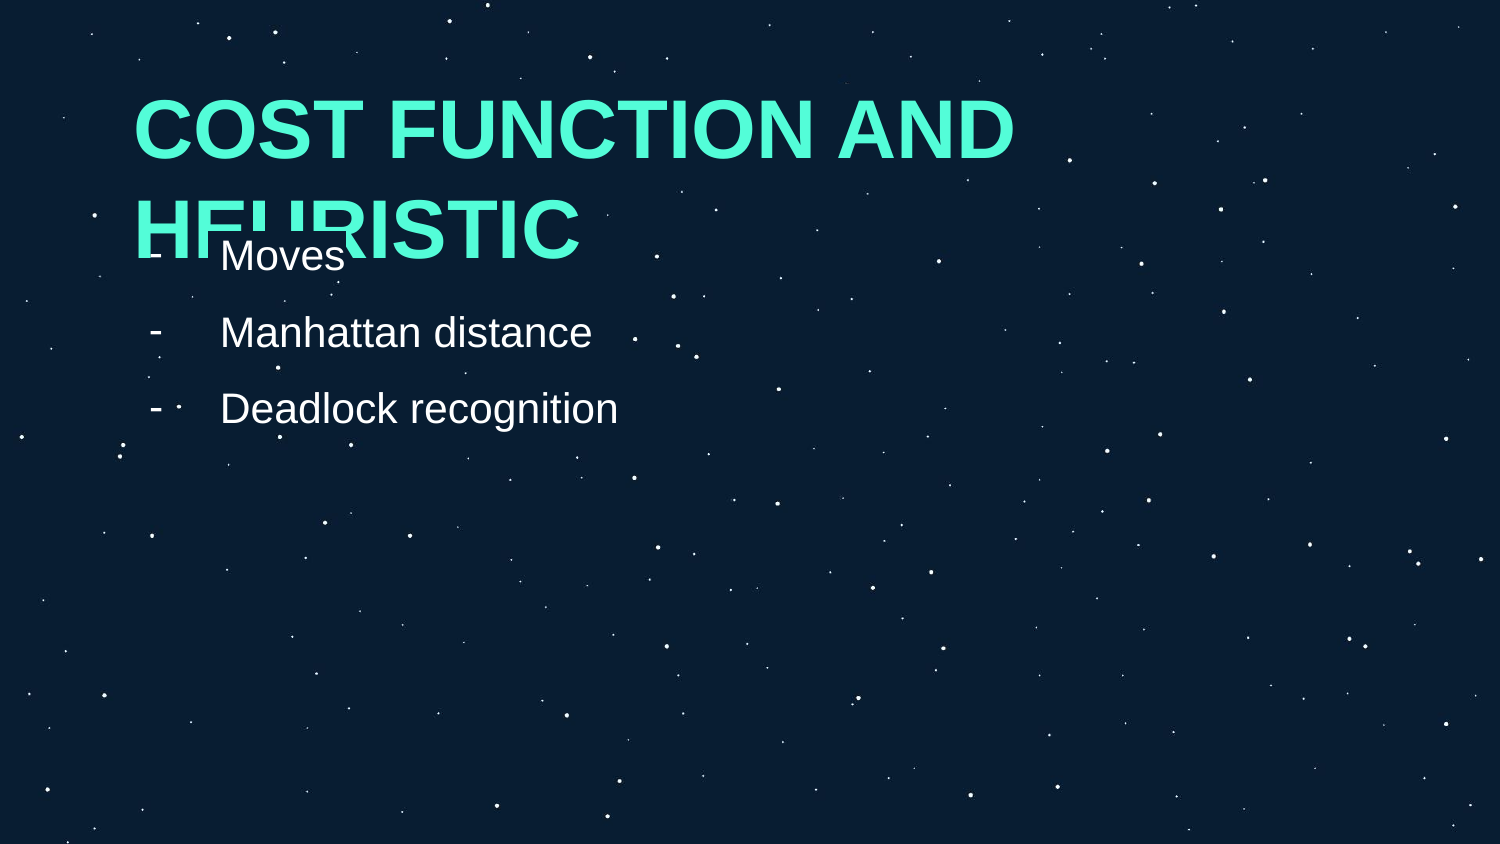

# COST FUNCTION AND HEURISTIC
 Moves
 Manhattan distance
 Deadlock recognition